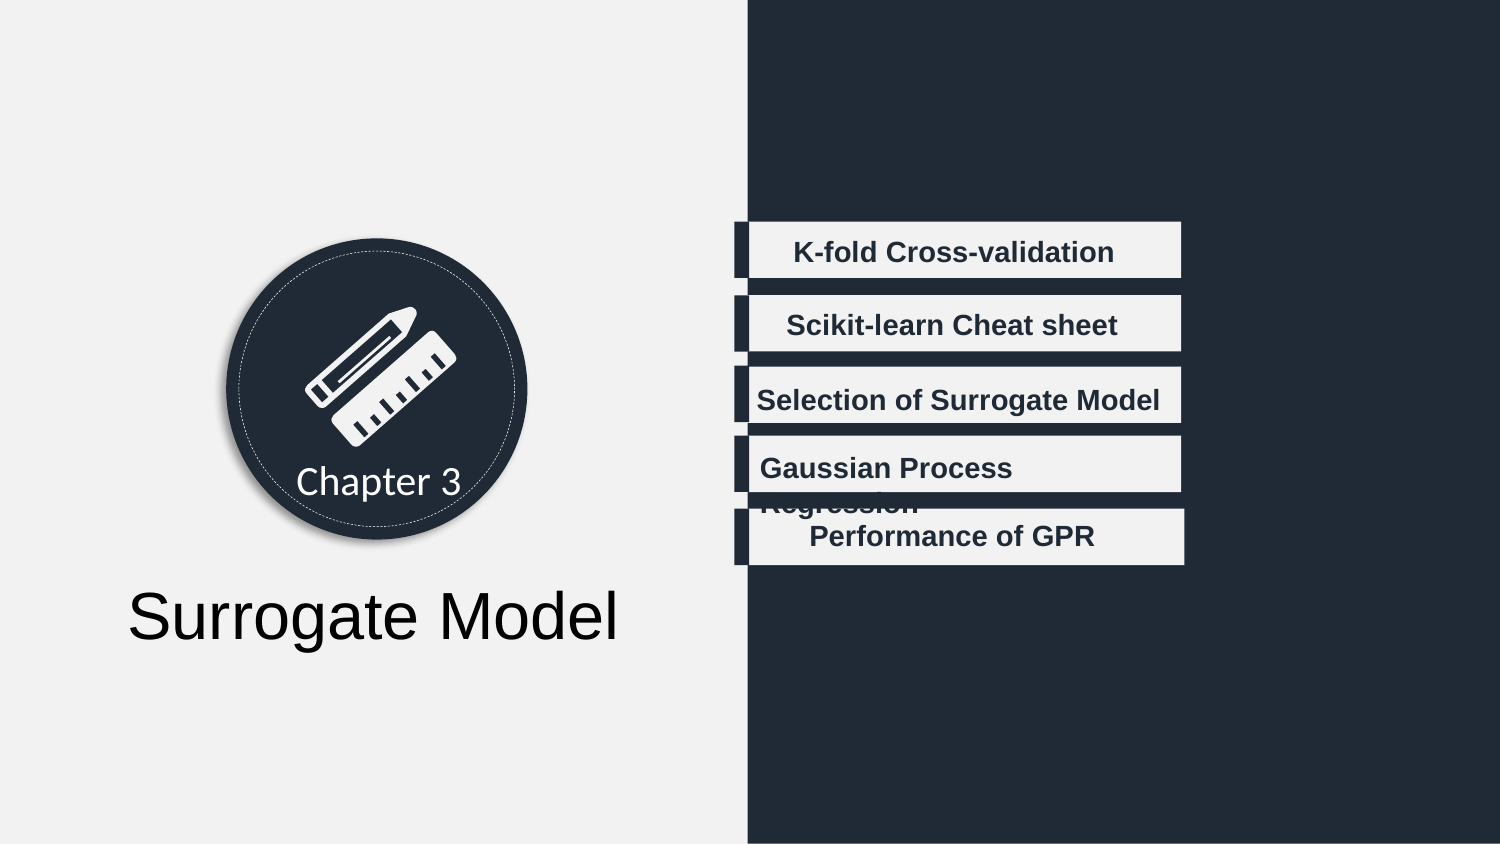

K-fold Cross-validation
Scikit-learn Cheat sheet
Selection of Surrogate Model
Gaussian Process Regression
Performance of GPR

Chapter 3

Surrogate Model